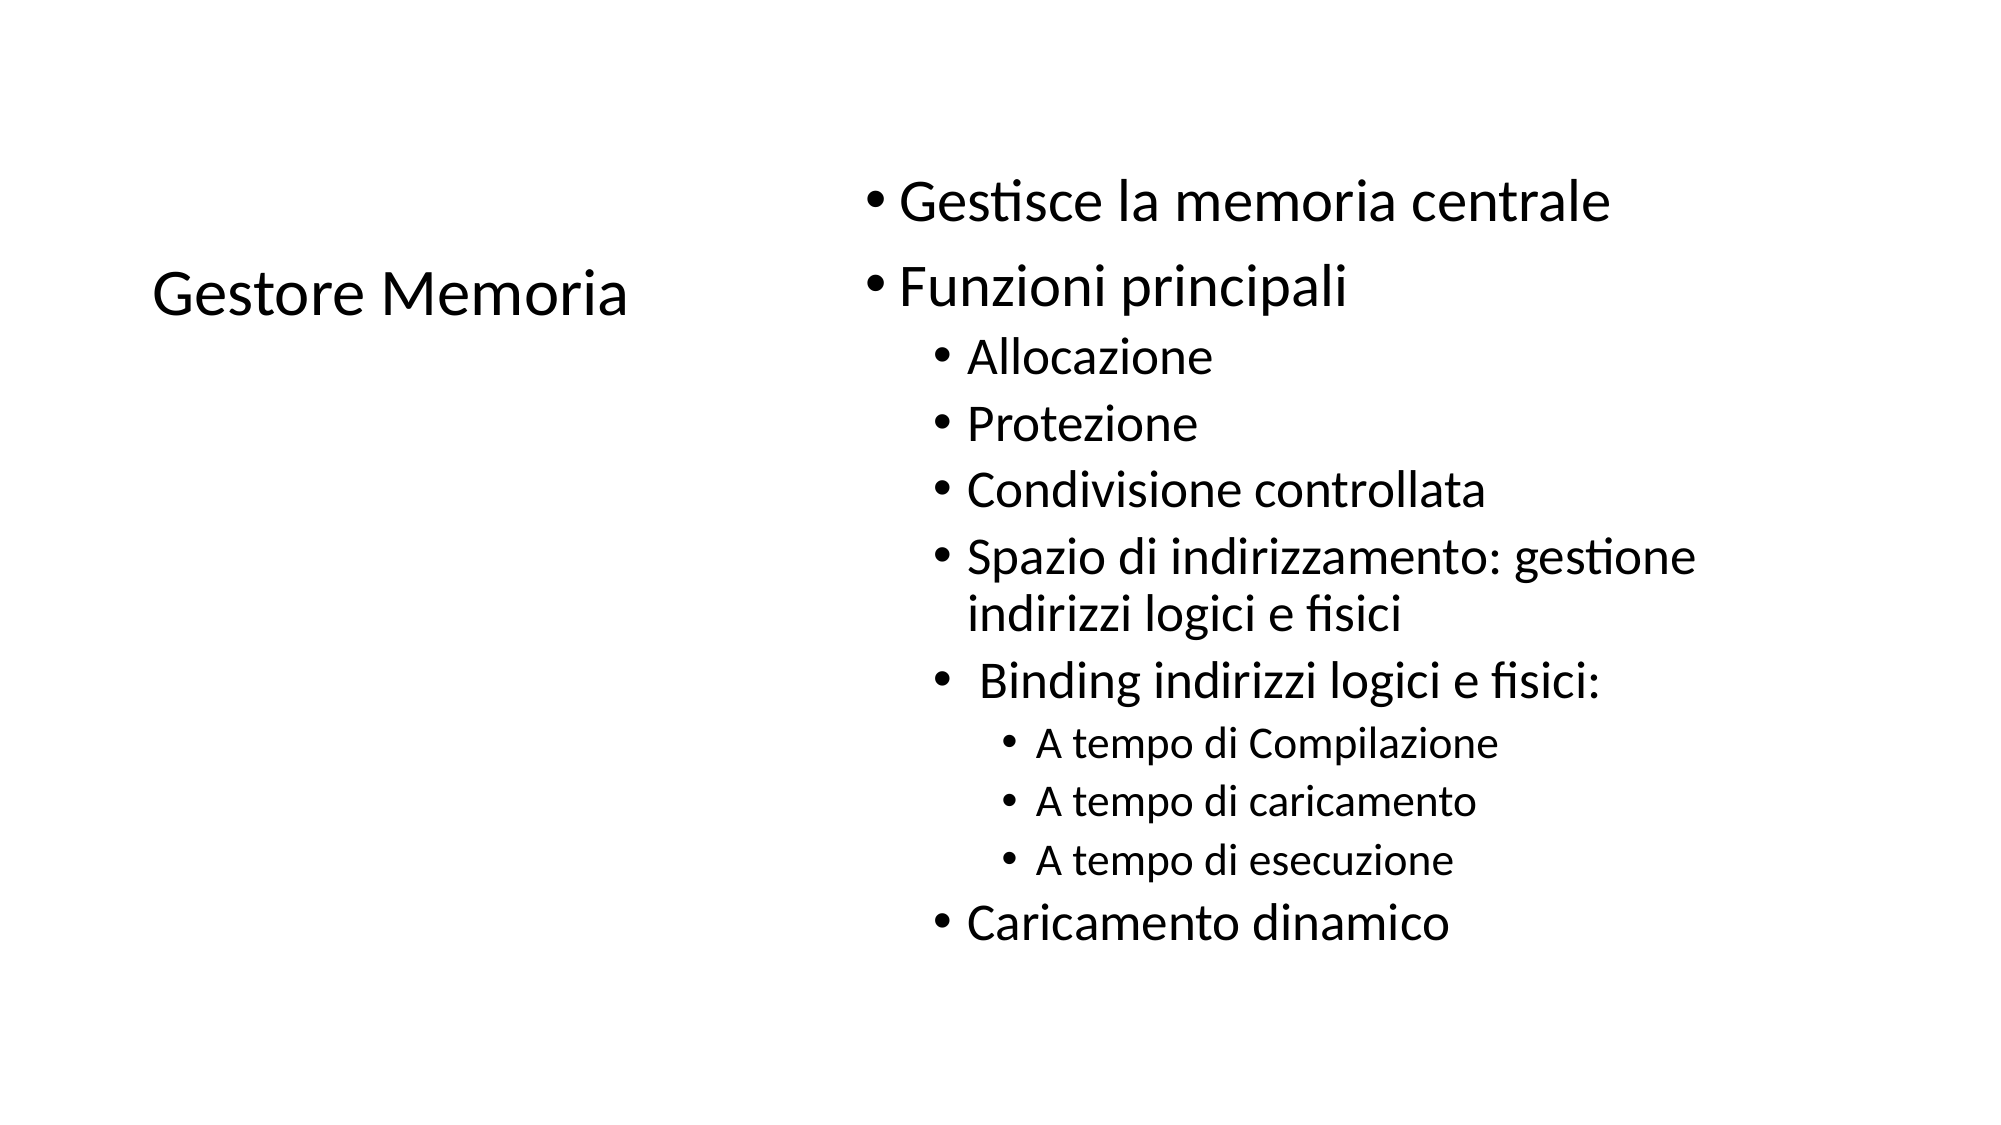

# Gestore Memoria
Gestisce la memoria centrale
Funzioni principali
Allocazione
Protezione
Condivisione controllata
Spazio di indirizzamento: gestione indirizzi logici e fisici
 Binding indirizzi logici e fisici:
A tempo di Compilazione
A tempo di caricamento
A tempo di esecuzione
Caricamento dinamico